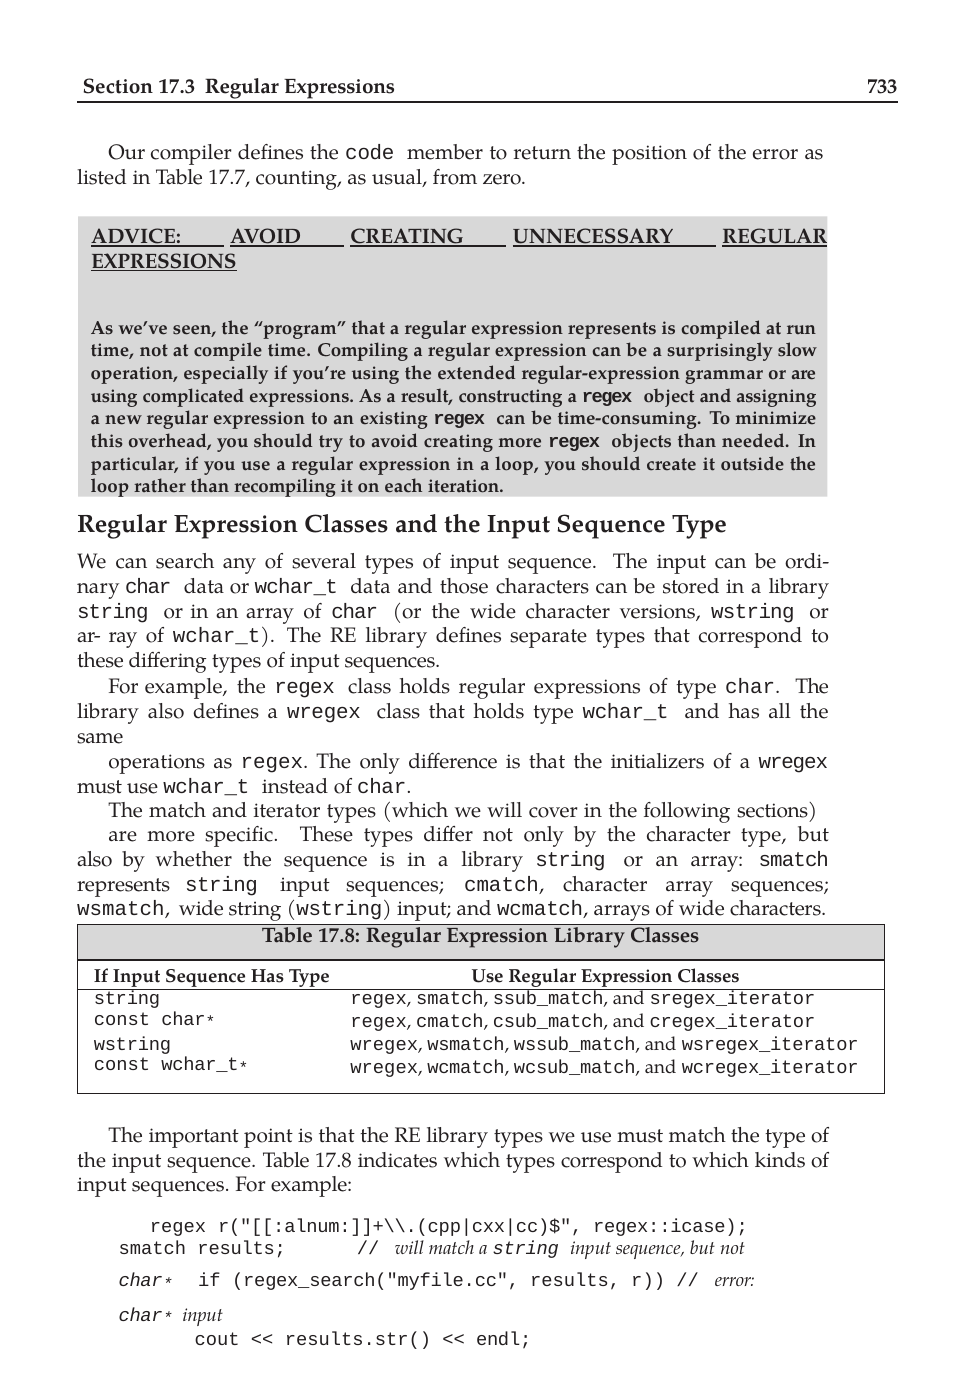

Section 17.3 Regular Expressions
733

Our compiler defines the code member to return the position of the error as listed in Table 17.7, counting, as usual, from zero.
Advice: Avoid Creating Unnecessary Regular Expressions
As we’ve seen, the “program” that a regular expression represents is compiled at run time, not at compile time. Compiling a regular expression can be a surprisingly slow operation, especially if you’re using the extended regular-expression grammar or are using complicated expressions. As a result, constructing a regex object and assigning a new regular expression to an existing regex can be time-consuming. To minimize this overhead, you should try to avoid creating more regex objects than needed. In particular, if you use a regular expression in a loop, you should create it outside the loop rather than recompiling it on each iteration.
Regular Expression Classes and the Input Sequence Type
We can search any of several types of input sequence. The input can be ordi- nary char data or wchar_t data and those characters can be stored in a library string or in an array of char (or the wide character versions, wstring or ar- ray of wchar_t). The RE library defines separate types that correspond to these differing types of input sequences.
For example, the regex class holds regular expressions of type char. The library also defines a wregex class that holds type wchar_t and has all the same
operations as regex. The only difference is that the initializers of a wregex must use wchar_t instead of char.
The match and iterator types (which we will cover in the following sections)
are more specific.  These types differ not only by the character type, but also by whether the sequence is in a library string or an array: smatch represents string input sequences; cmatch, character array sequences; wsmatch, wide string (wstring) input; and wcmatch, arrays of wide characters.
| Table 17.8: Regular Expression Library Classes |  |
| --- | --- |
| If Input Sequence Has Type | Use Regular Expression Classes |
| string | regex, smatch, ssub\_match, and sregex\_iterator |
| const char\* | regex, cmatch, csub\_match, and cregex\_iterator |
| wstring | wregex, wsmatch, wssub\_match, and wsregex\_iterator |
| const wchar\_t\* | wregex, wcmatch, wcsub\_match, and wcregex\_iterator |
The important point is that the RE library types we use must match the type of the input sequence. Table 17.8 indicates which types correspond to which kinds of input sequences. For example:
regex r("[[:alnum:]]+\\.(cpp|cxx|cc)$", regex::icase); smatch results;	// will match a string input sequence, but not char* if (regex_search("myfile.cc", results, r)) // error: char* input
cout << results.str() << endl;